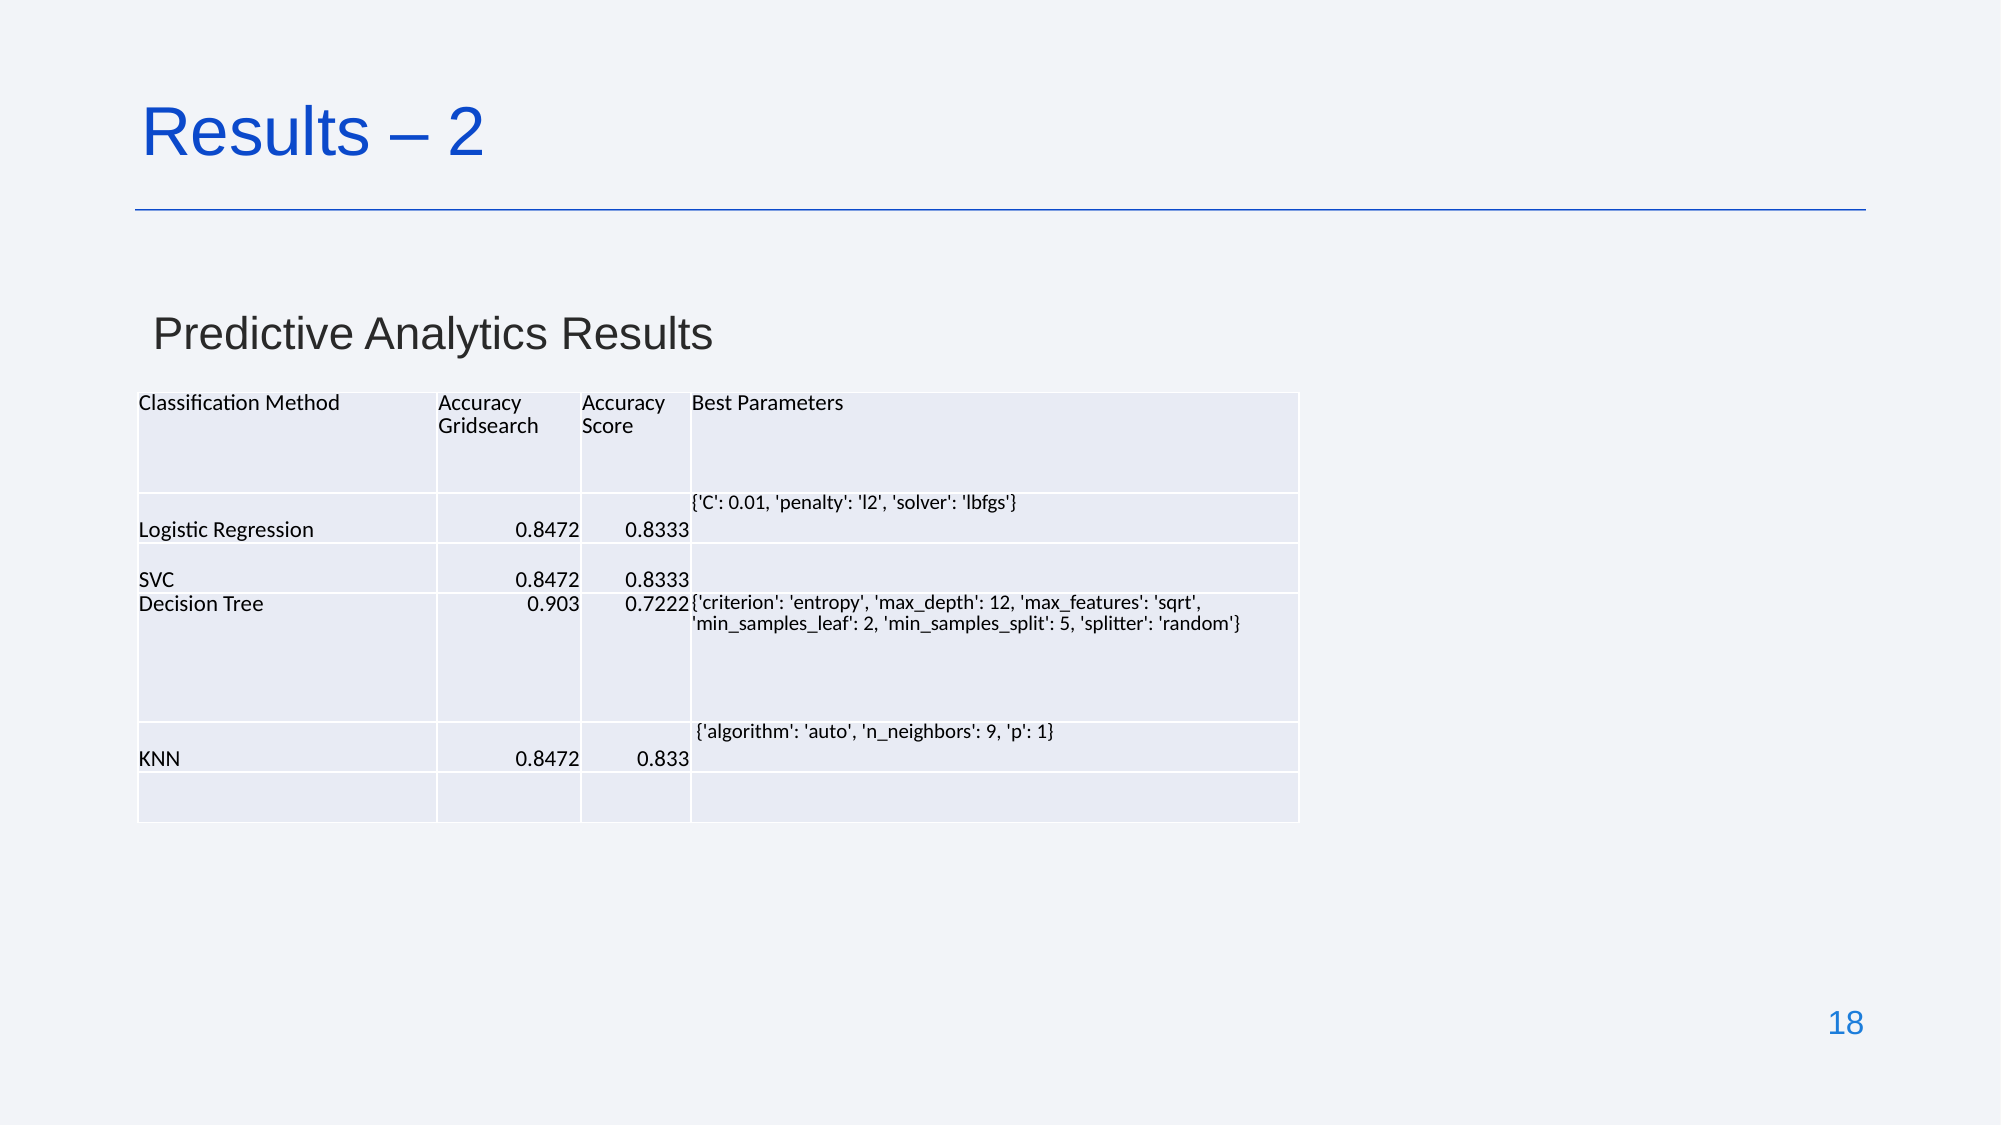

Results – 2
Predictive Analytics Results

| Classification Method | Accuracy Gridsearch | Accuracy Score | Best Parameters |
| --- | --- | --- | --- |
| Logistic Regression | 0.8472 | 0.8333 | {'C': 0.01, 'penalty': 'l2', 'solver': 'lbfgs'} |
| SVC | 0.8472 | 0.8333 |  |
| Decision Tree | 0.903 | 0.7222 | {'criterion': 'entropy', 'max\_depth': 12, 'max\_features': 'sqrt', 'min\_samples\_leaf': 2, 'min\_samples\_split': 5, 'splitter': 'random'} |
| KNN | 0.8472 | 0.833 | {'algorithm': 'auto', 'n\_neighbors': 9, 'p': 1} |
|  |  |  |  |
18